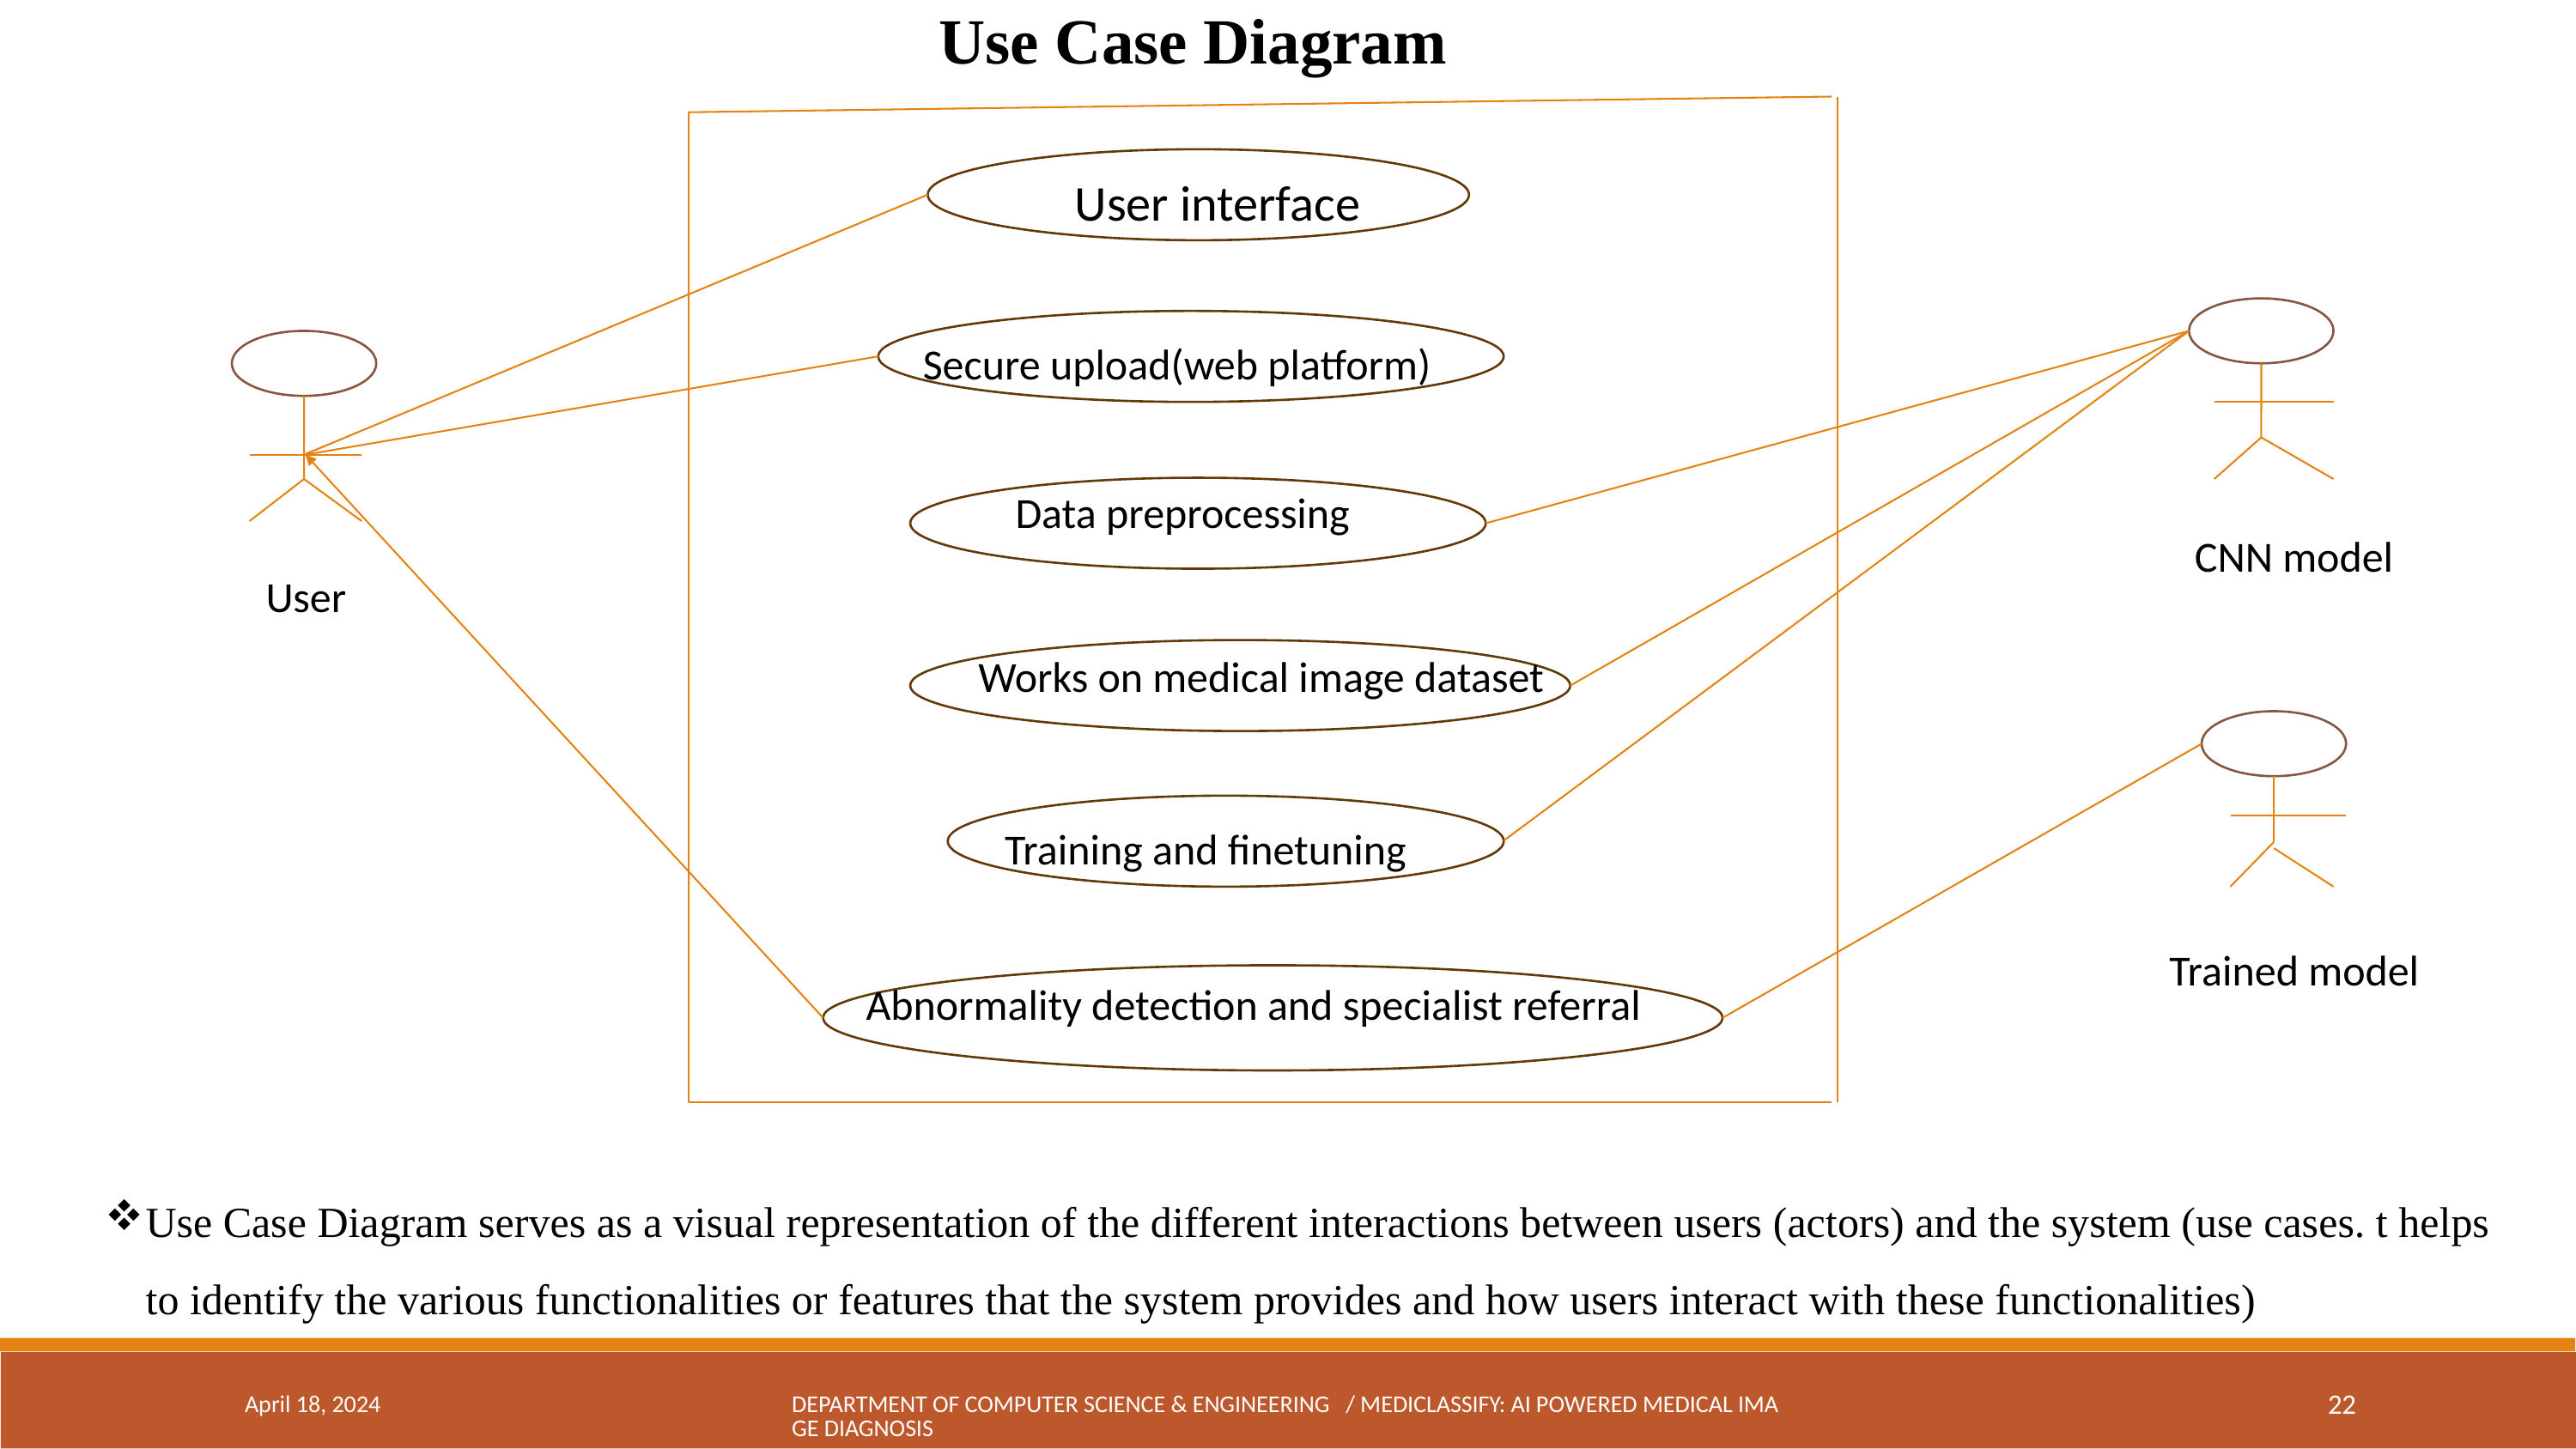

Use Case Diagram

User interface

Secure upload(web platform)

Data preprocessing
CNN model
User

Works on medical image dataset

Training and finetuning
Trained model

Abnormality detection and specialist referral
Use Case Diagram serves as a visual representation of the different interactions between users (actors) and the system (use cases. t helps to identify the various functionalities or features that the system provides and how users interact with these functionalities)
April 18, 2024
DEPARTMENT OF COMPUTER SCIENCE & ENGINEERING   / MEDICLASSIFY: AI POWERED MEDICAL IMAGE DIAGNOSIS
22